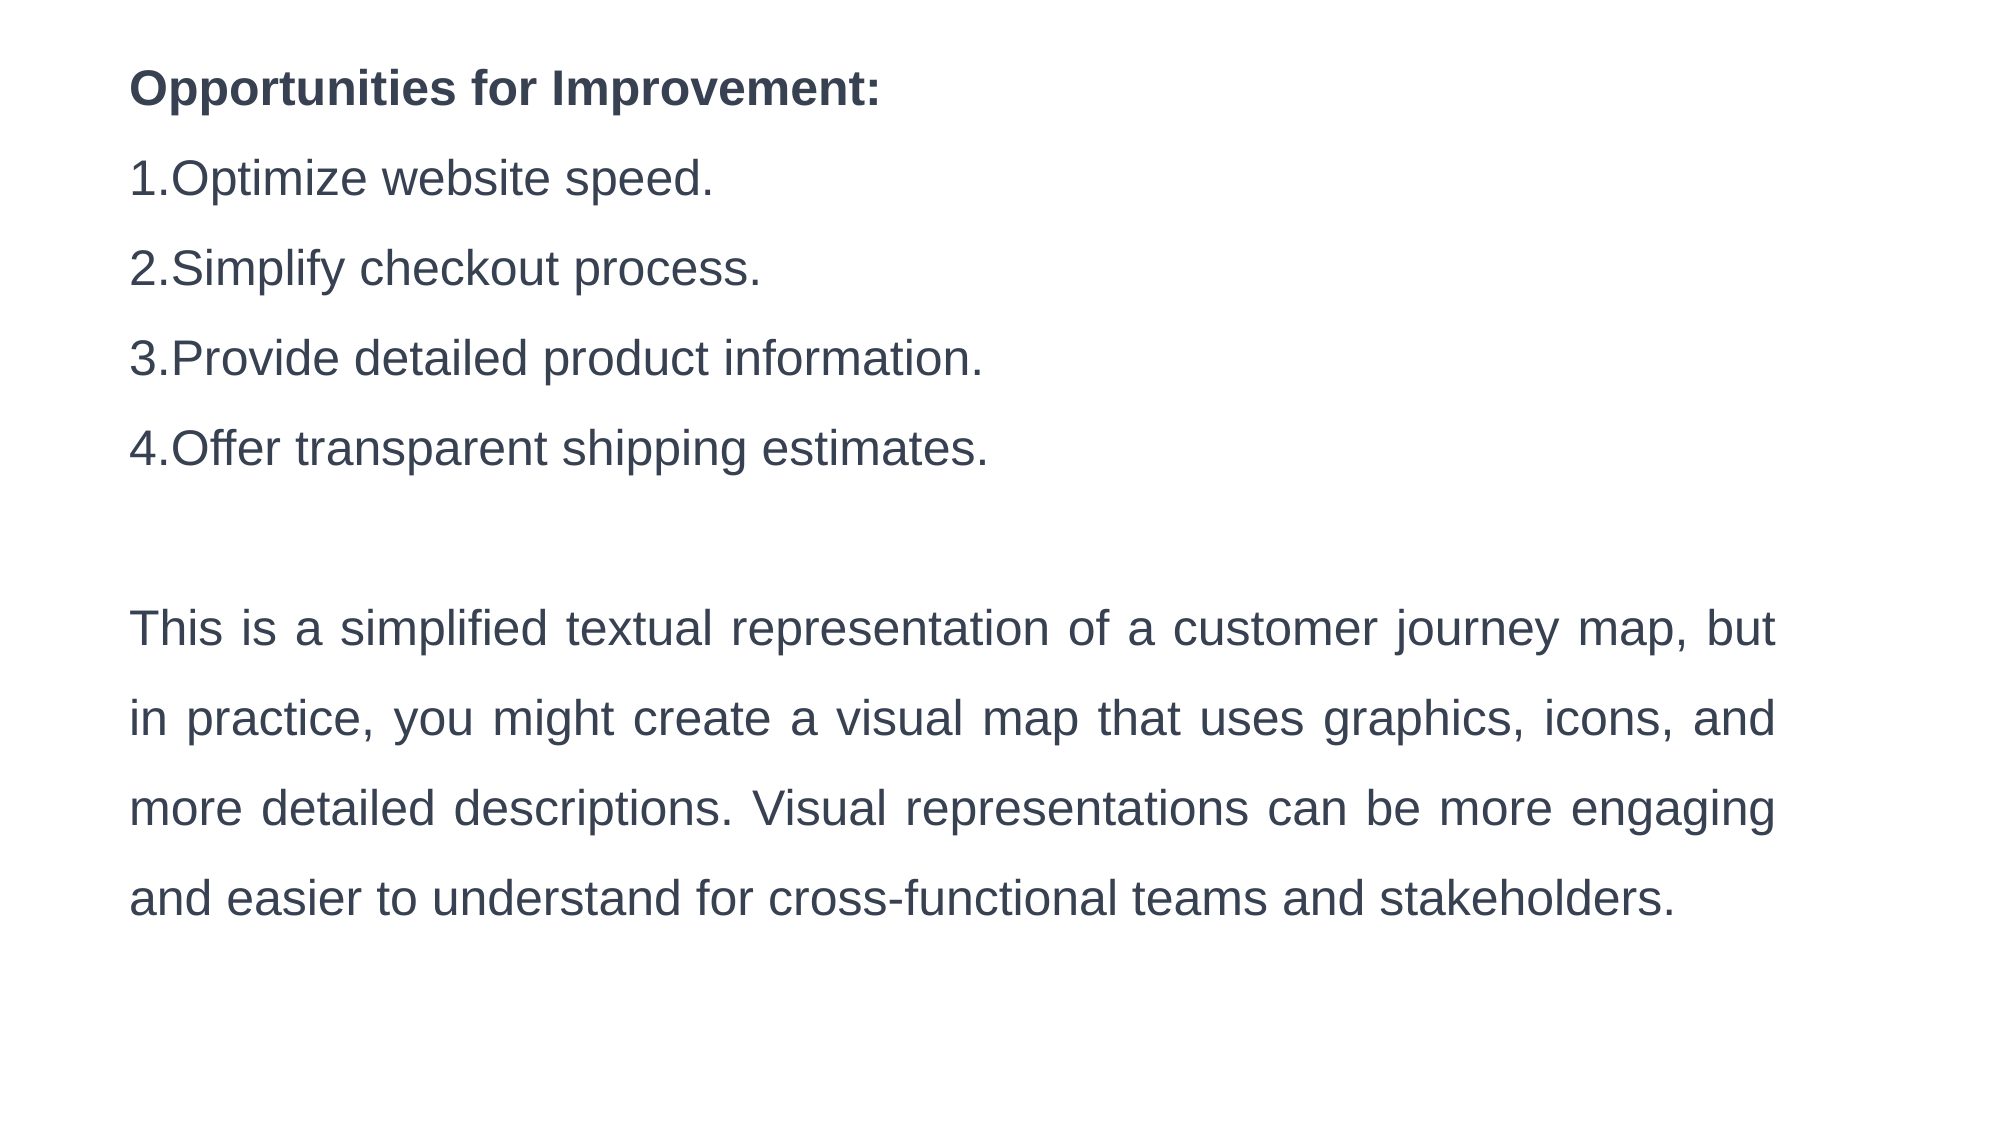

Opportunities for Improvement:
Optimize website speed.
Simplify checkout process.
Provide detailed product information.
Offer transparent shipping estimates.

This is a simplified textual representation of a customer journey map, but in practice, you might create a visual map that uses graphics, icons, and more detailed descriptions. Visual representations can be more engaging and easier to understand for cross-functional teams and stakeholders.